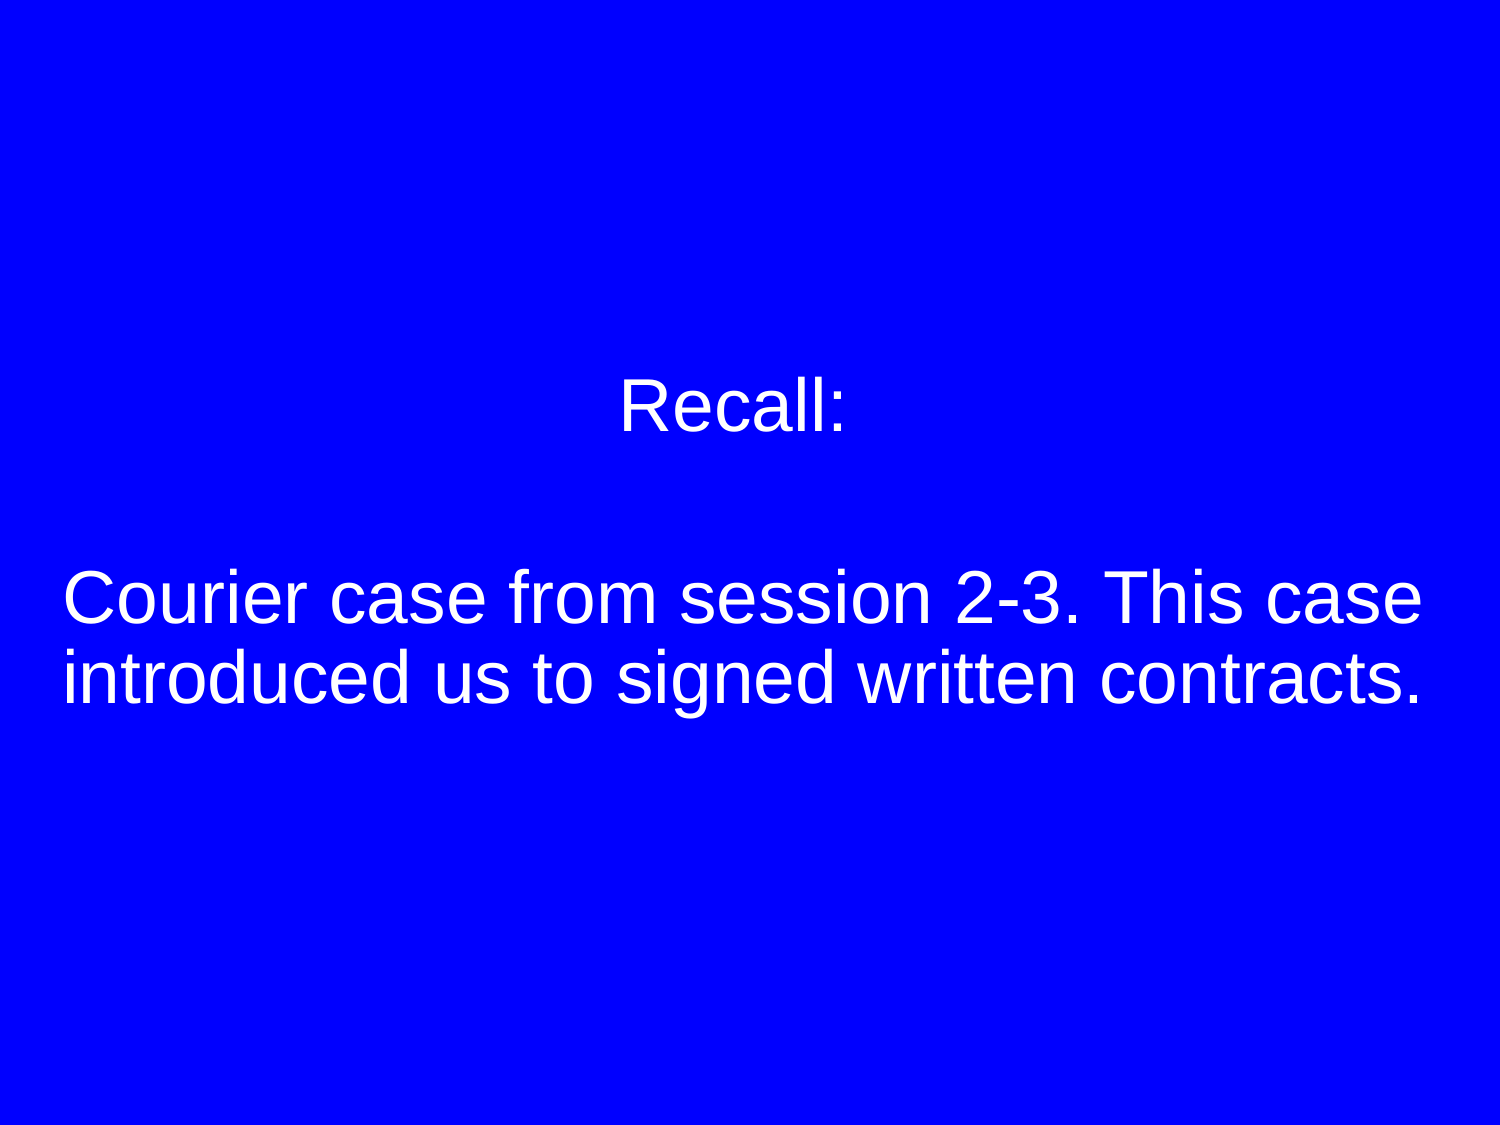

Recall:

Courier case from session 2-3. This case introduced us to signed written contracts.